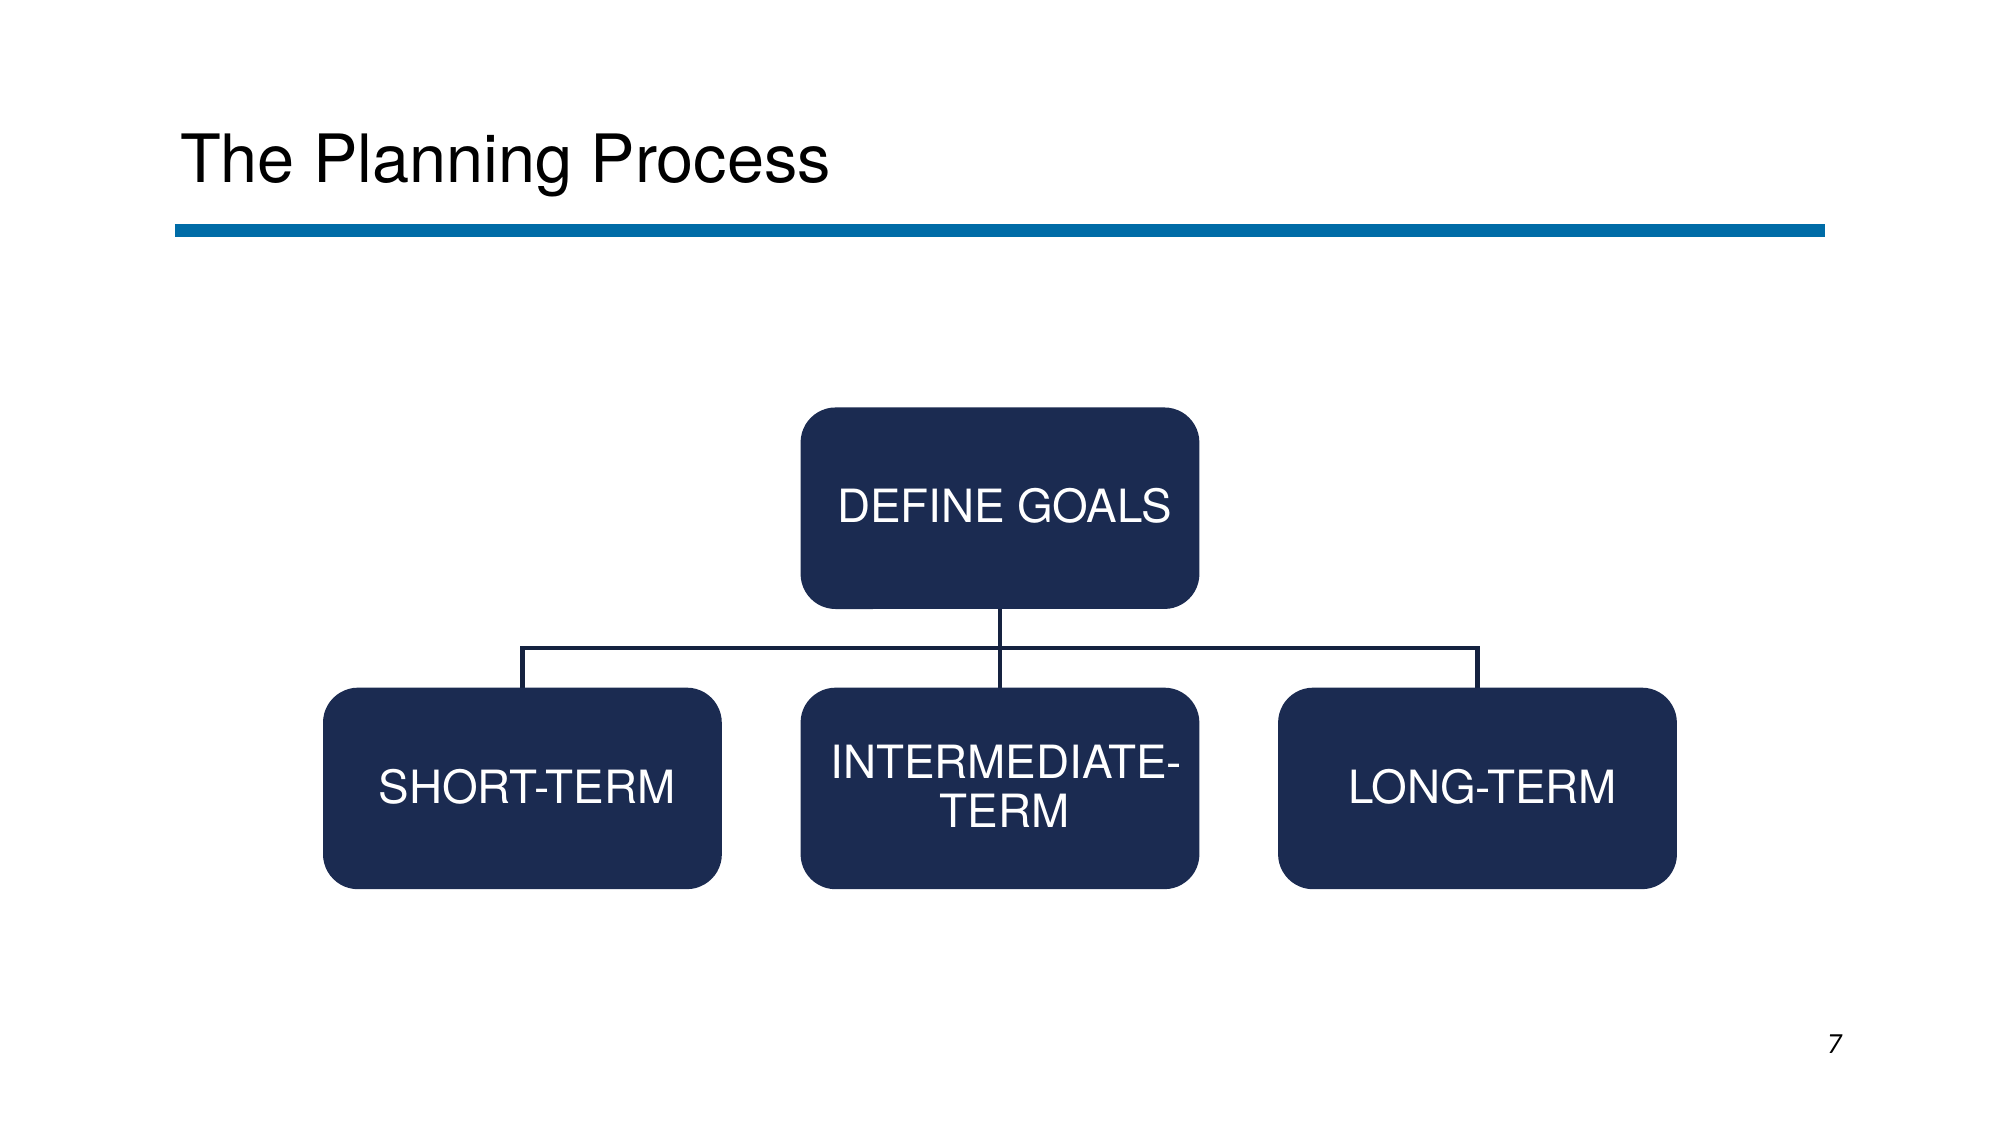

The Planning Process
DEFINE GOALS
SHORT-TERM
INTERMEDIATE-TERM
LONG-TERM